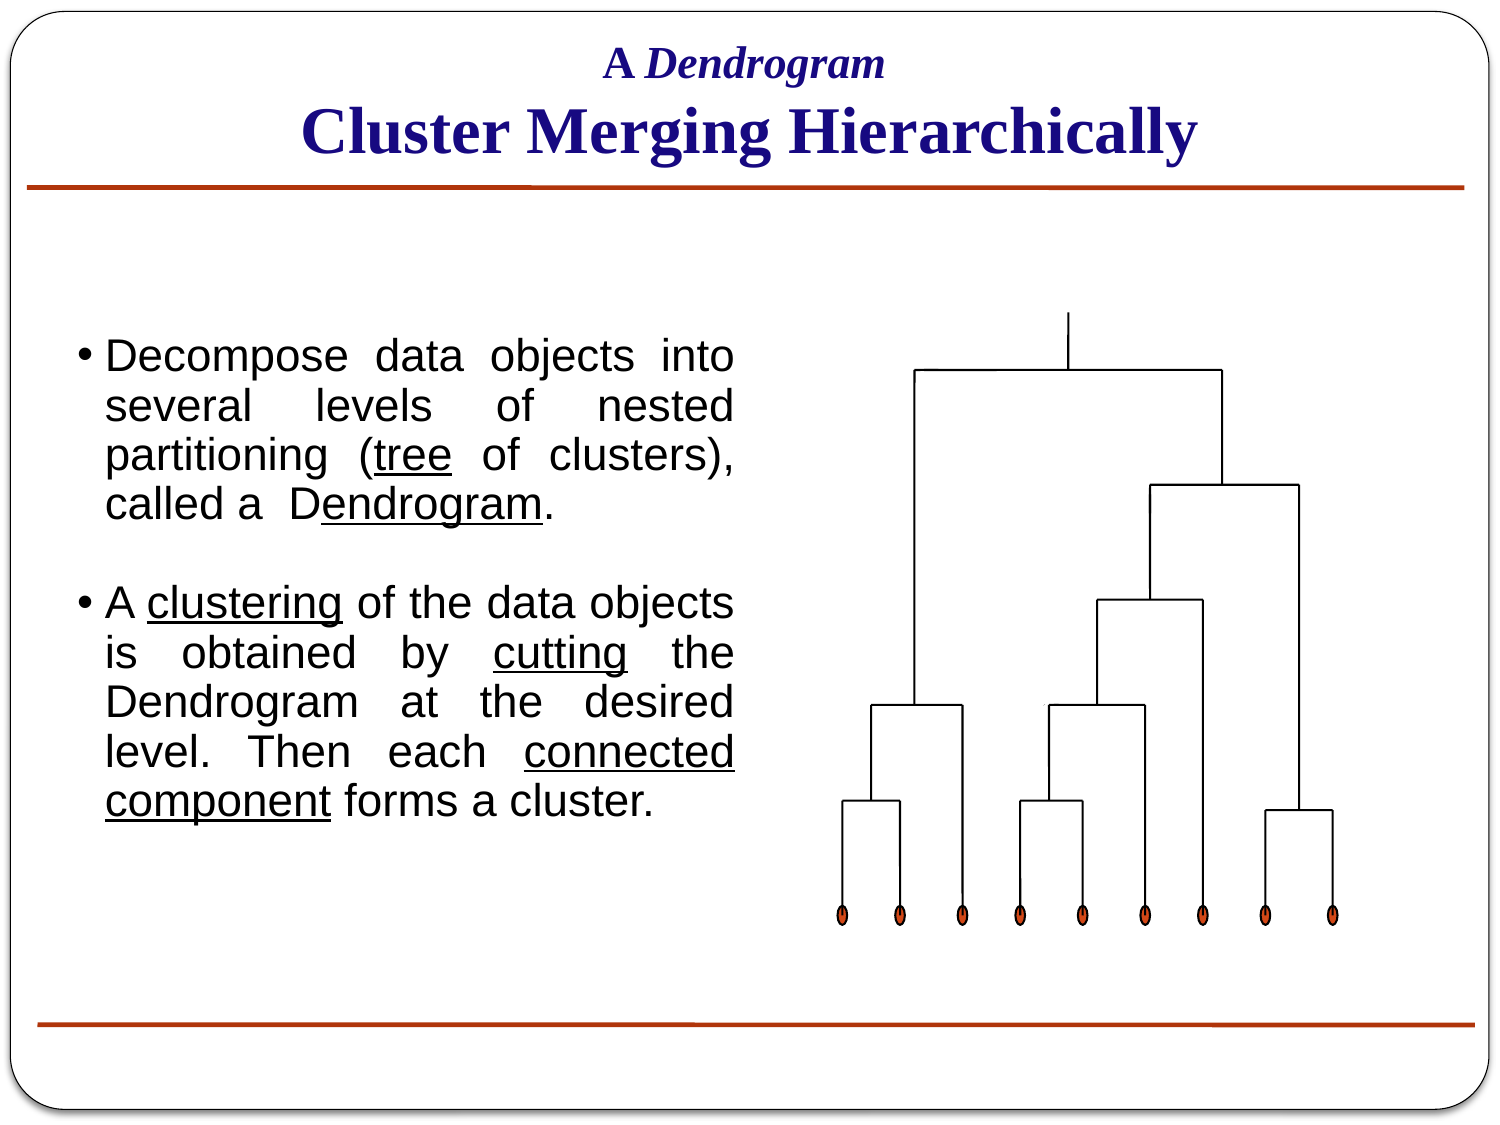

A Dendrogram
Cluster Merging Hierarchically

Decompose data objects into several levels of nested partitioning (tree of clusters), called a  Dendrogram.

A clustering of the data objects is obtained by cutting the Dendrogram at the desired level. Then each connected component forms a cluster.
26